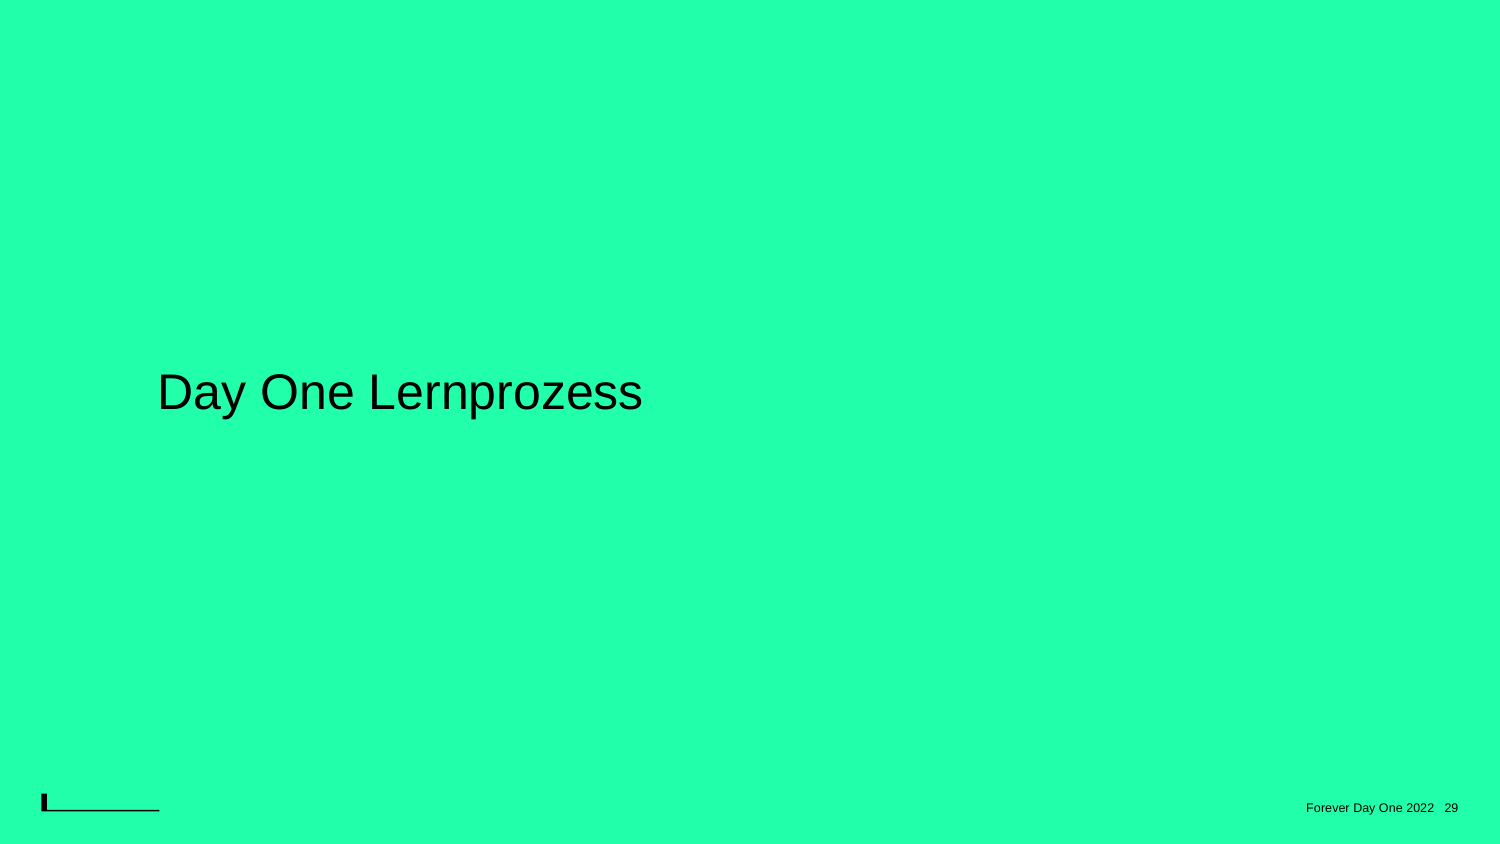

Day One Lernprozess

Forever Day One 2022   29